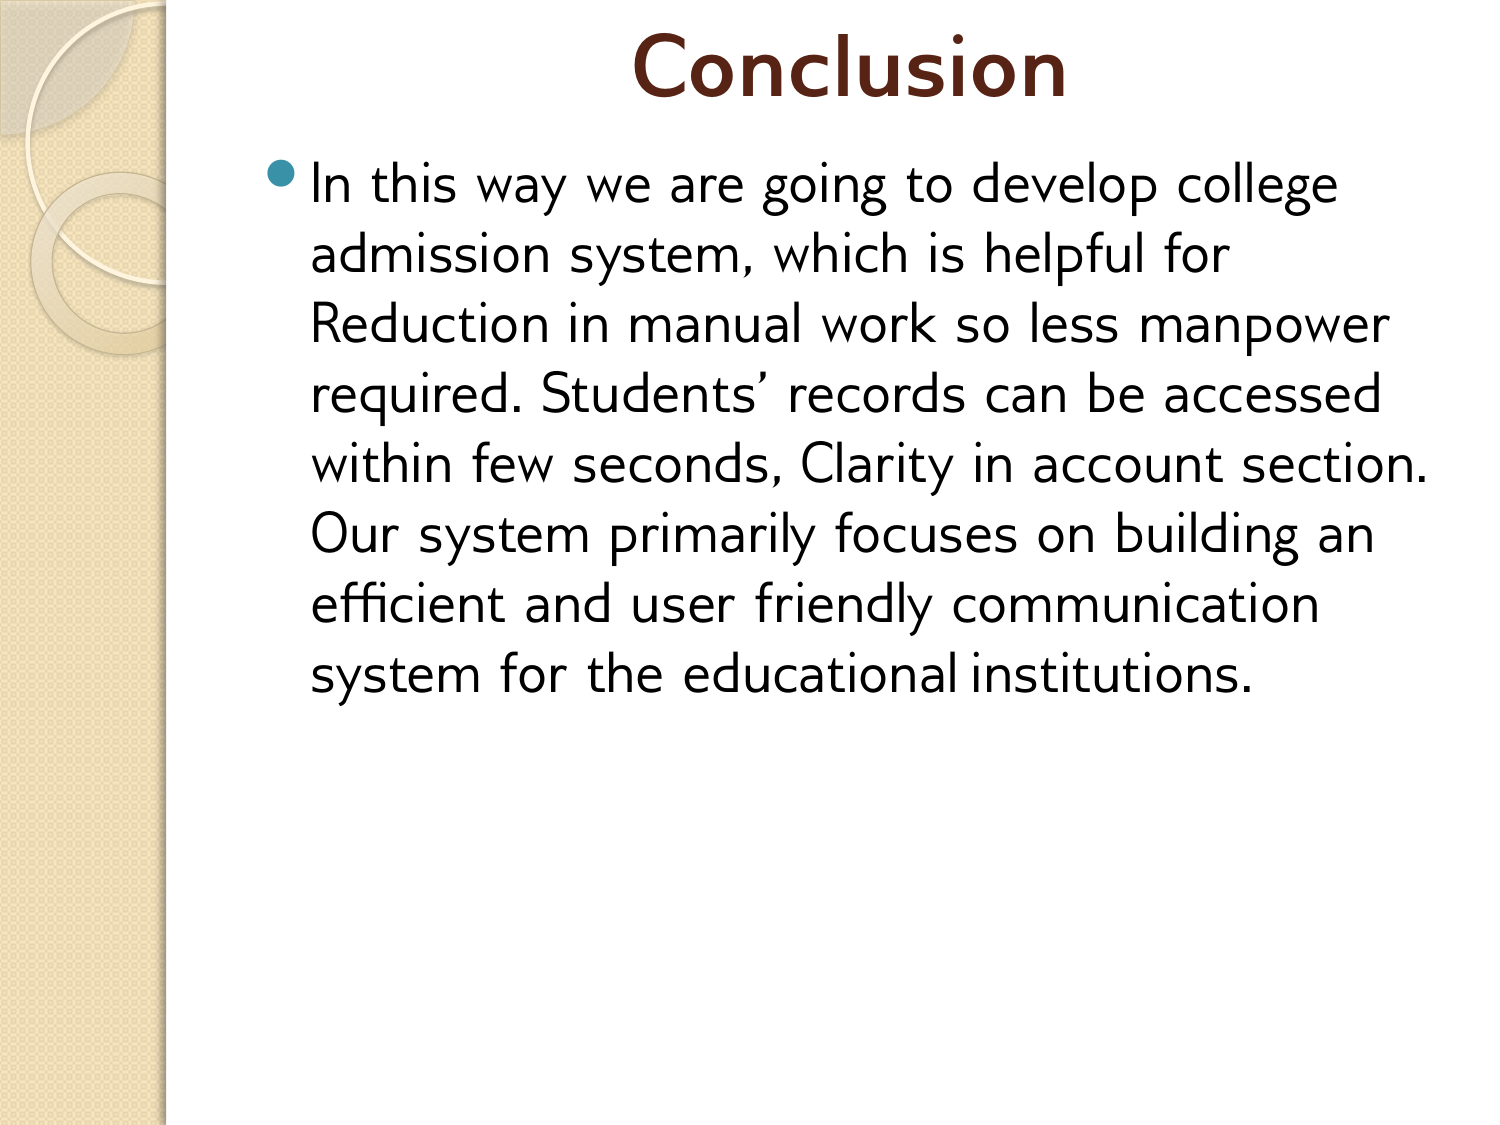

# Conclusion
In this way we are going to develop college admission system, which is helpful for Reduction in manual work so less manpower required. Students’ records can be accessed within few seconds, Clarity in account section. Our system primarily focuses on building an efficient and user friendly communication system for the educational institutions.